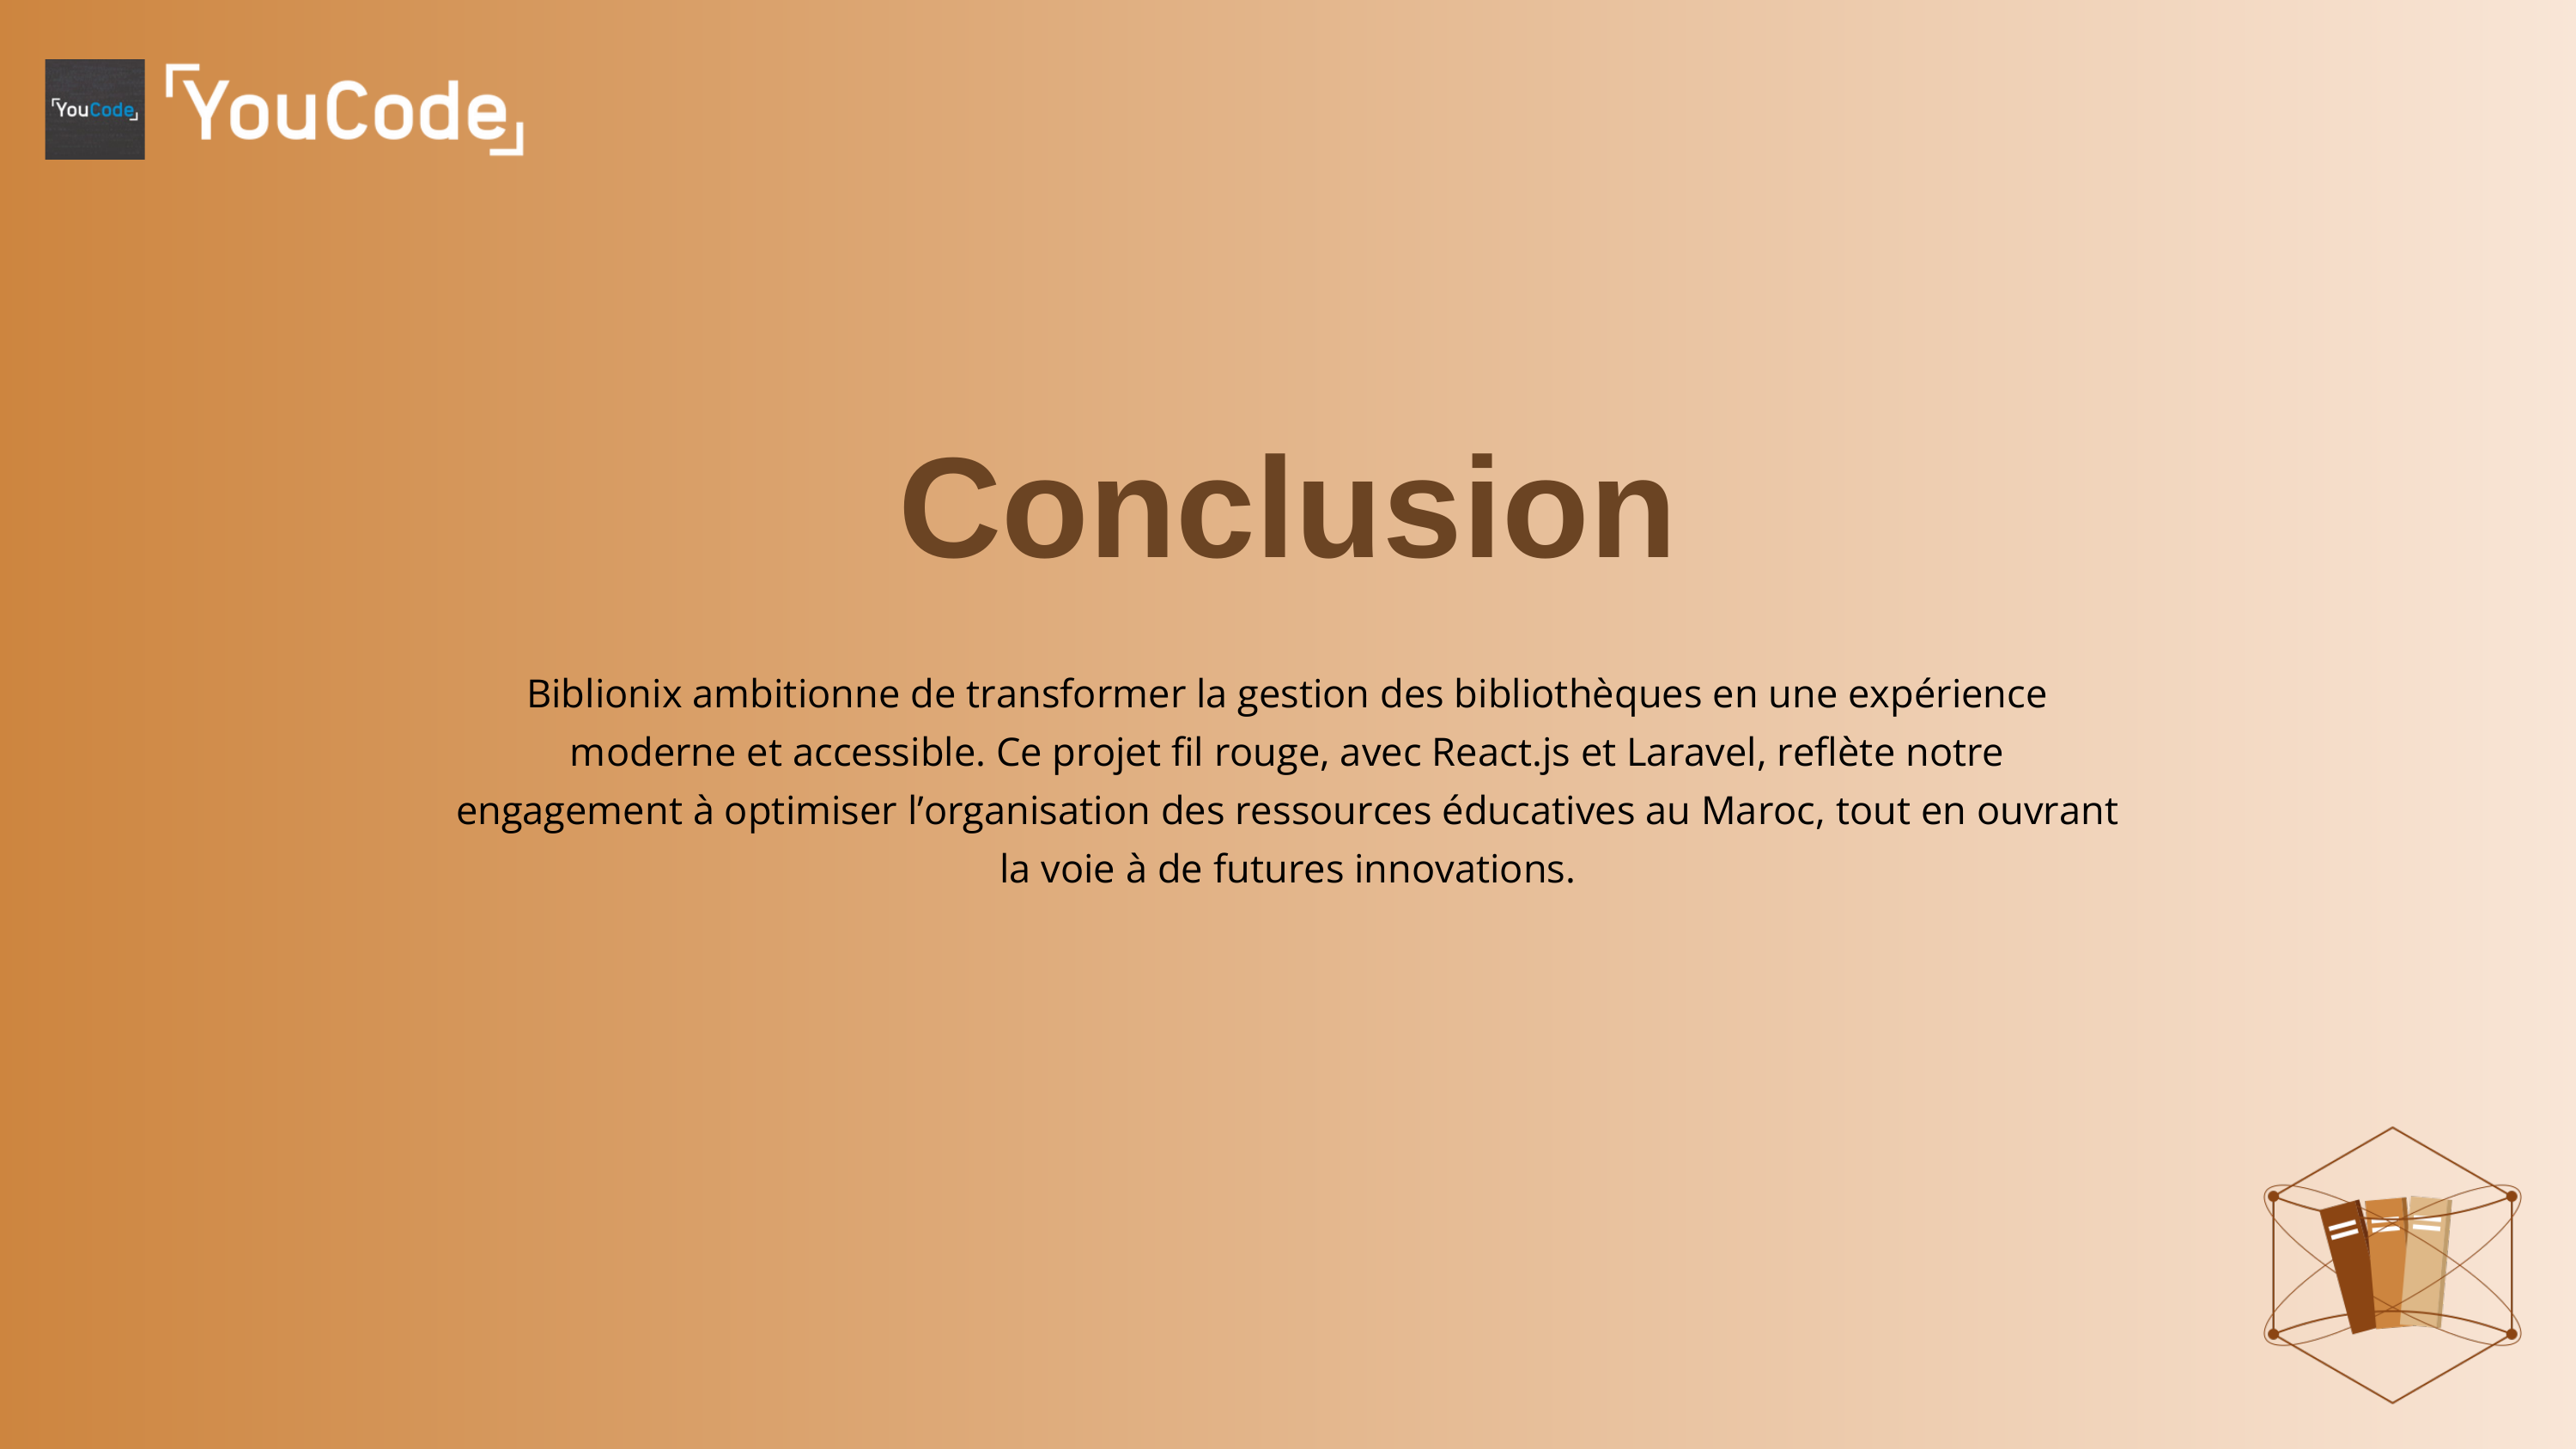

Conclusion
Biblionix ambitionne de transformer la gestion des bibliothèques en une expérience moderne et accessible. Ce projet fil rouge, avec React.js et Laravel, reflète notre engagement à optimiser l’organisation des ressources éducatives au Maroc, tout en ouvrant la voie à de futures innovations.